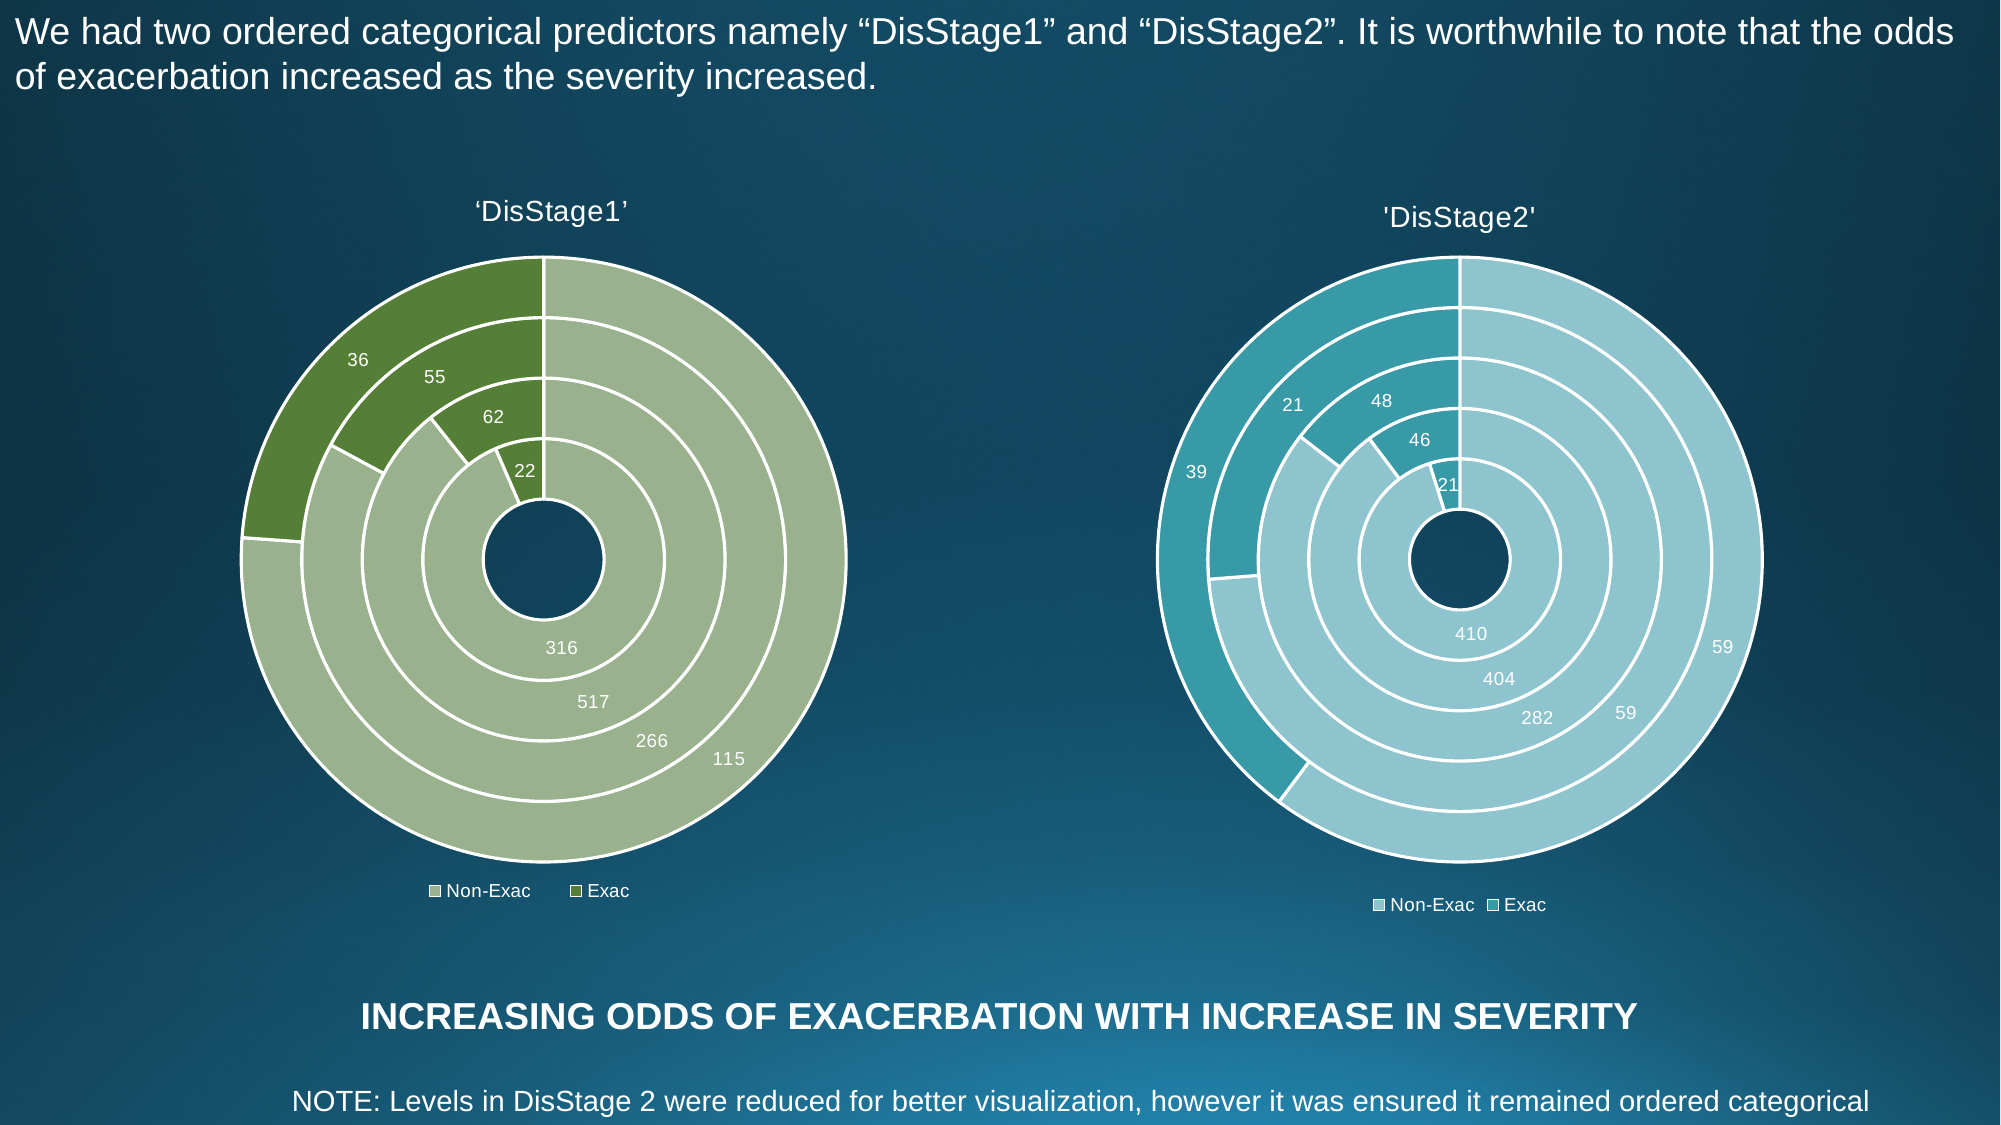

We had two ordered categorical predictors namely “DisStage1” and “DisStage2”. It is worthwhile to note that the odds of exacerbation increased as the severity increased.

### Chart: ‘DisStage1’

| Category | 0 | 0.6 | 0.8 | 1 |
|---|---|---|---|---|
| Non-Exac | 316.0 | 517.0 | 266.0 | 115.0 |
| Exac | 22.0 | 62.0 | 55.0 | 36.0 |

### Chart: 'DisStage2'

| Category | 0 | 0.14-0.57 | 0.71 | 0.85 | 1 |
|---|---|---|---|---|---|
| Non-Exac | 410.0 | 404.0 | 282.0 | 59.0 | 59.0 |
| Exac | 21.0 | 46.0 | 48.0 | 21.0 | 39.0 |
INCREASING ODDS OF EXACERBATION WITH INCREASE IN SEVERITY
NOTE: Levels in DisStage 2 were reduced for better visualization, however it was ensured it remained ordered categorical